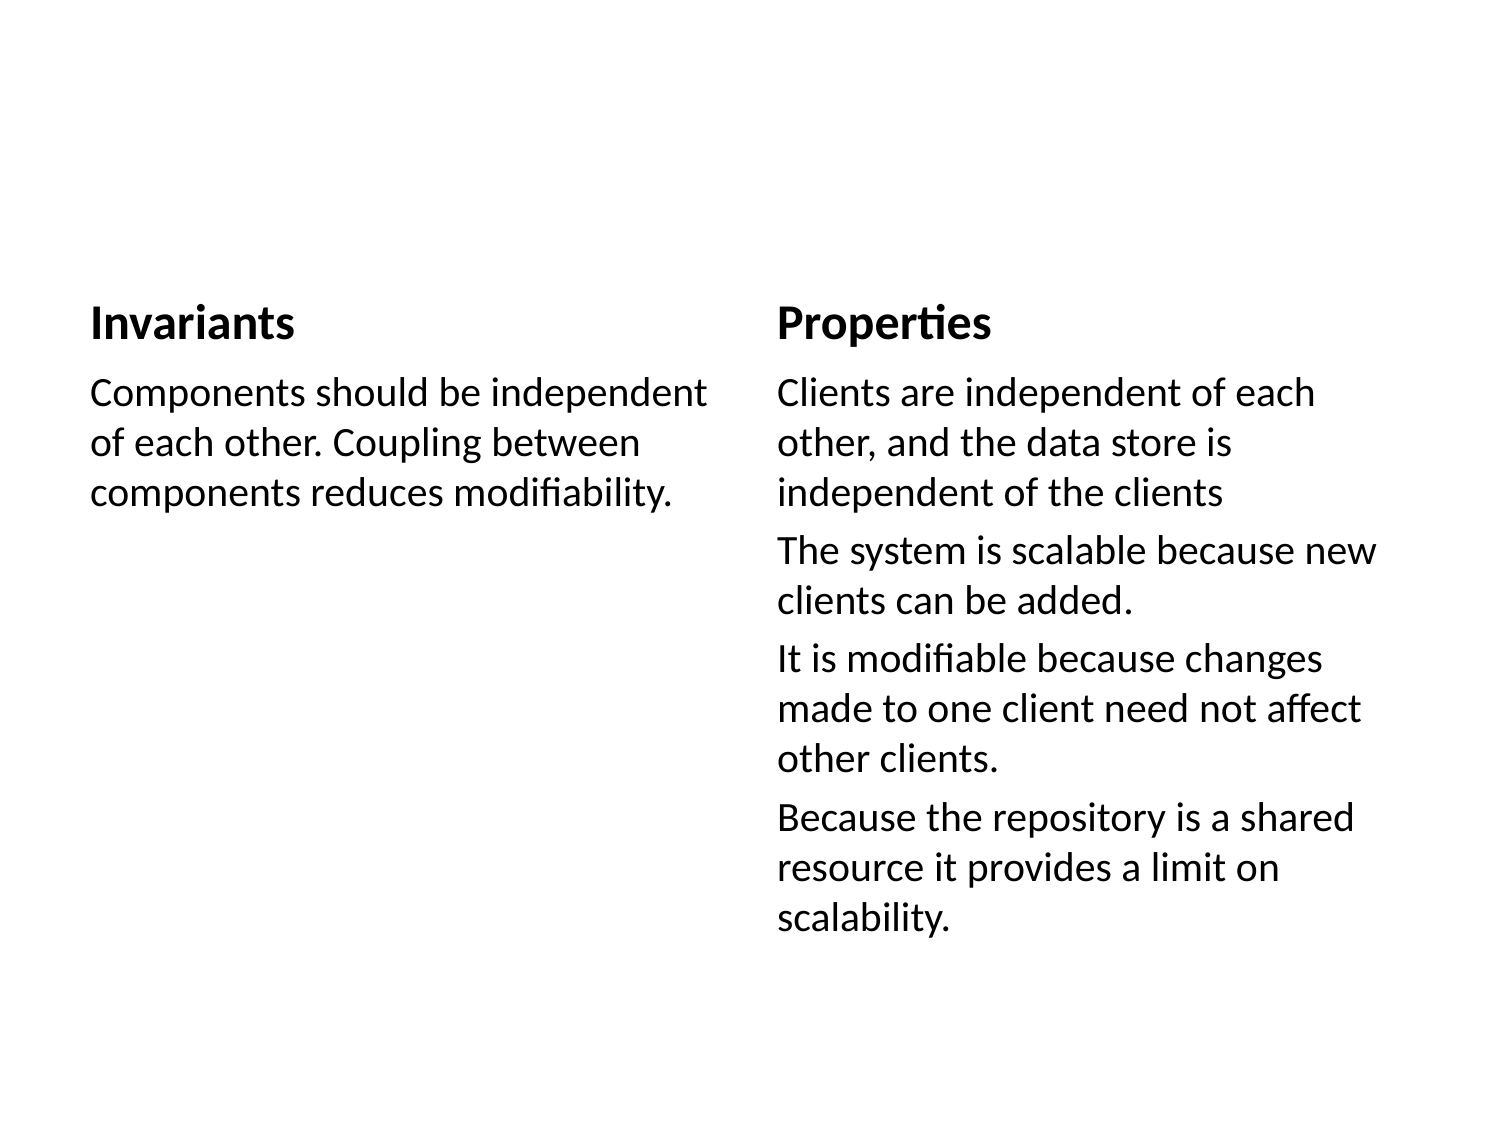

#
Invariants
Properties
Clients are independent of each other, and the data store is independent of the clients
The system is scalable because new clients can be added.
It is modifiable because changes made to one client need not affect other clients.
Because the repository is a shared resource it provides a limit on scalability.
Components should be independent of each other. Coupling between components reduces modifiability.